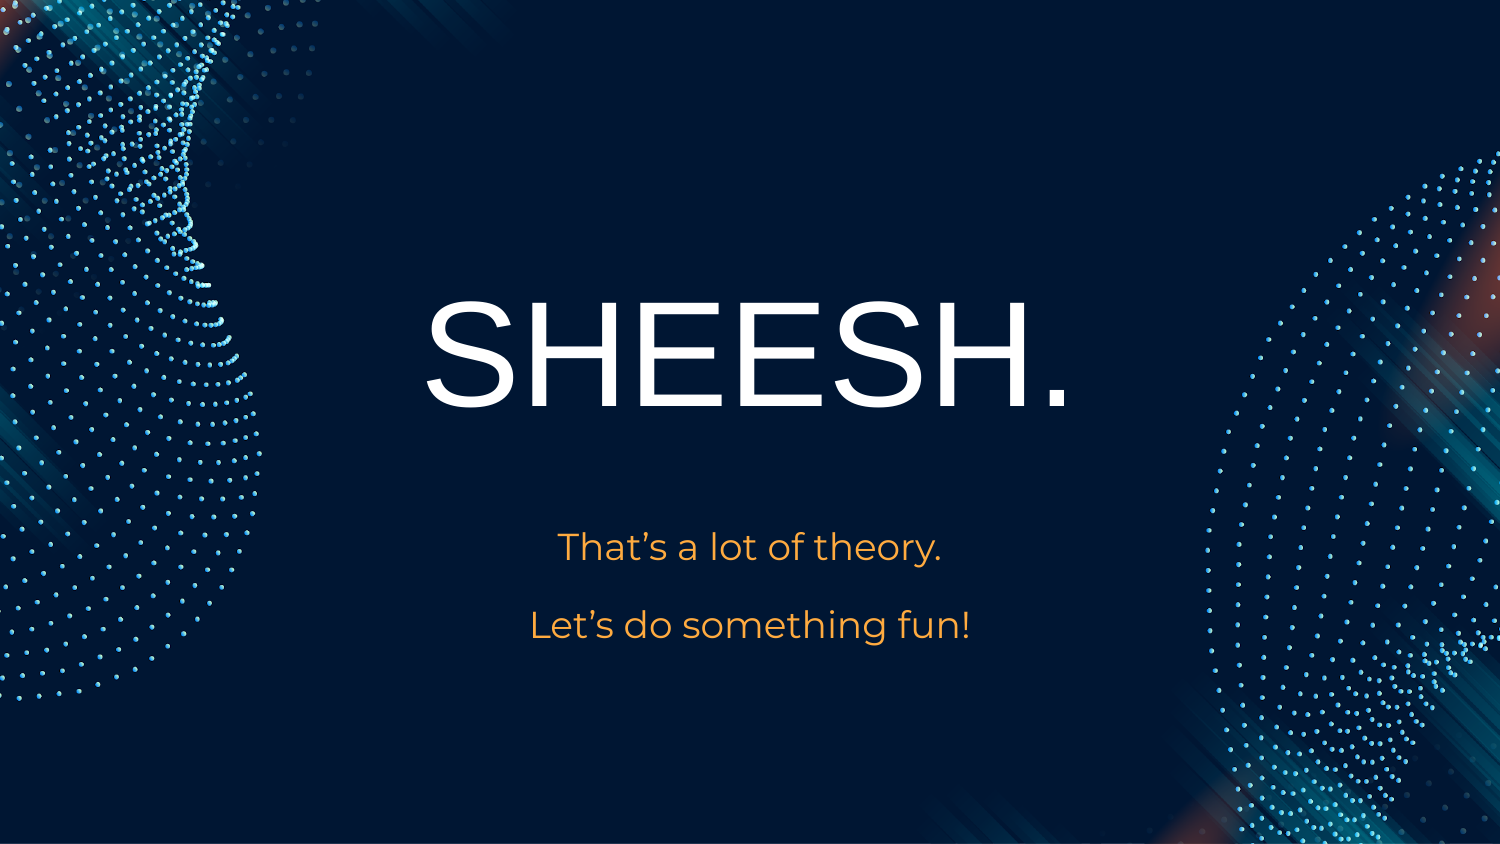

# SHEESH.
That’s a lot of theory.
Let’s do something fun!